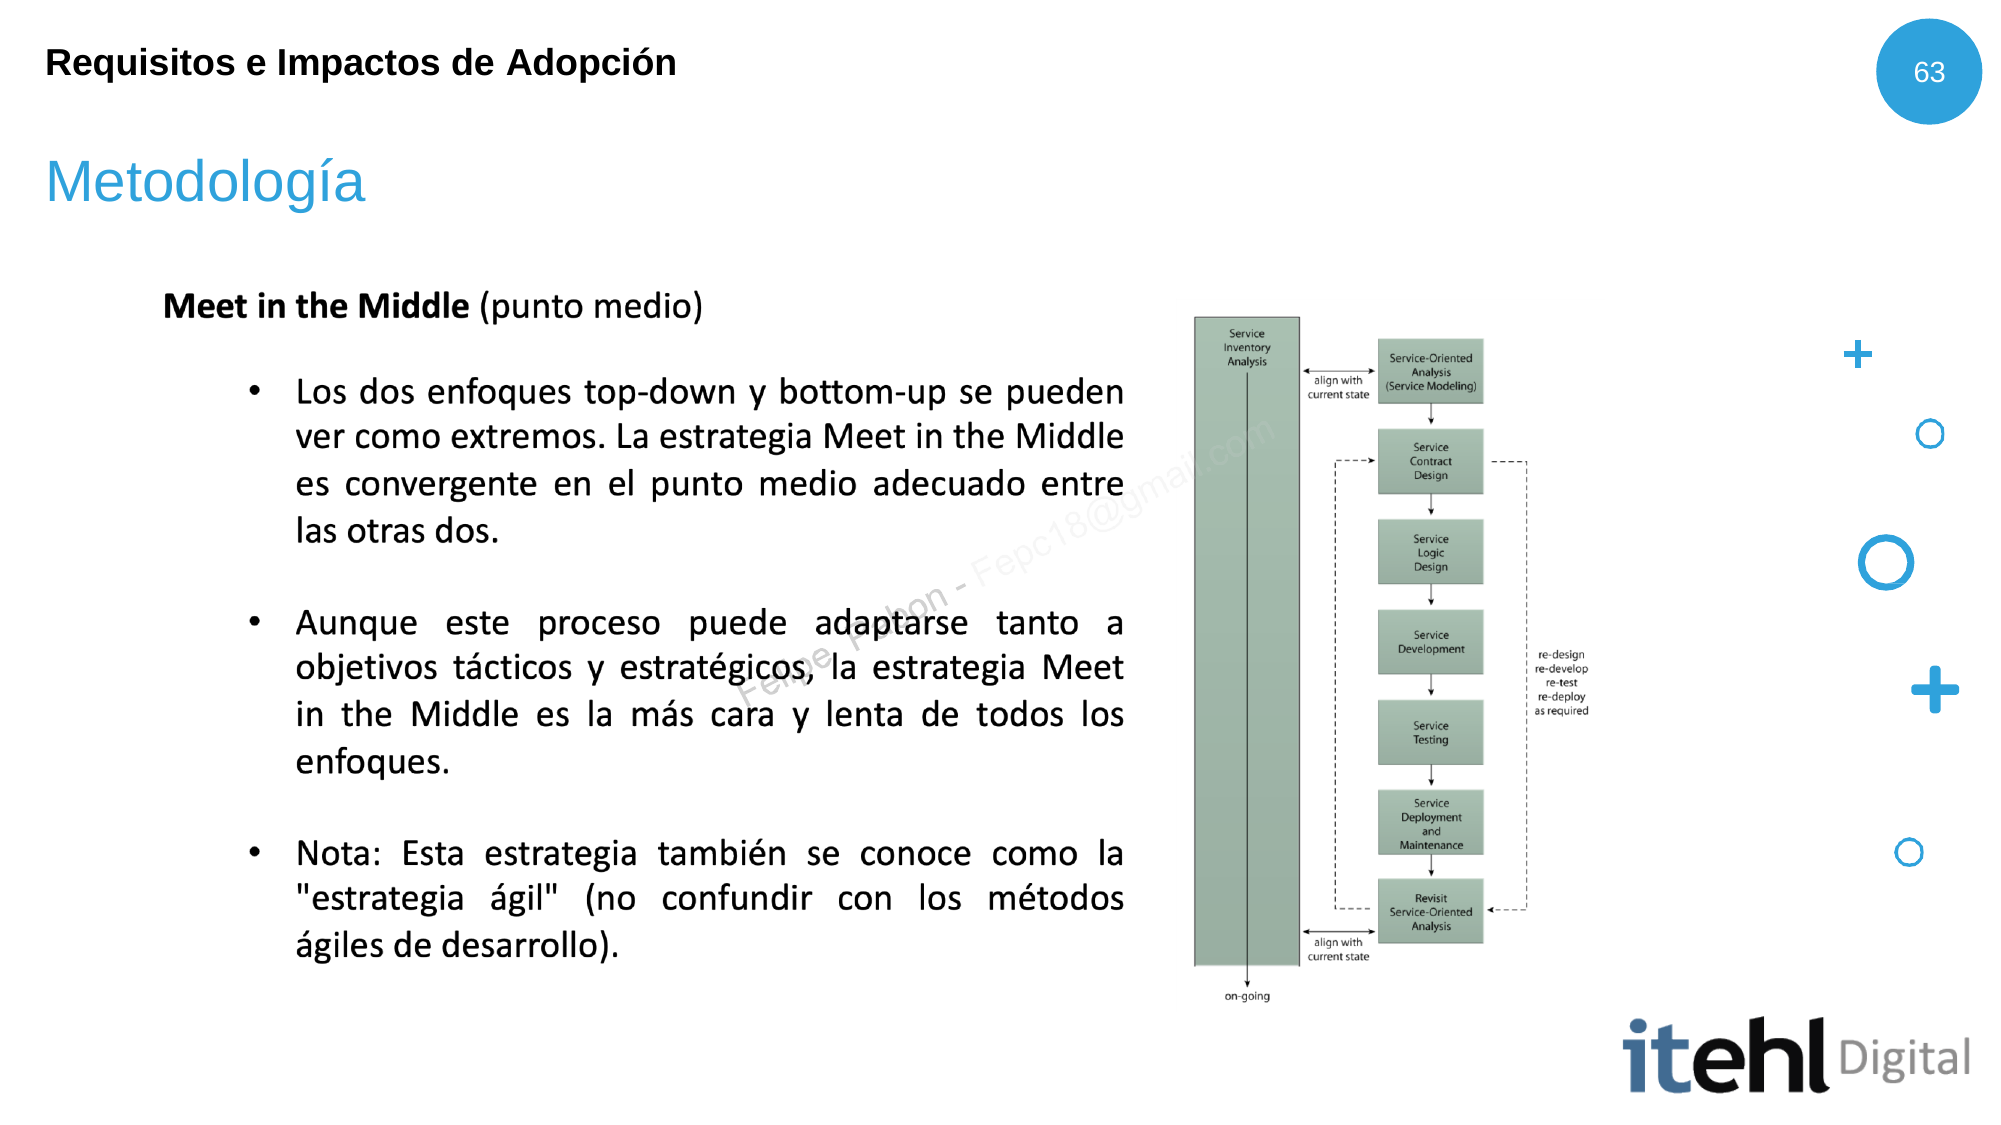

Requisitos e Impactos de Adopción
63
# Metodología